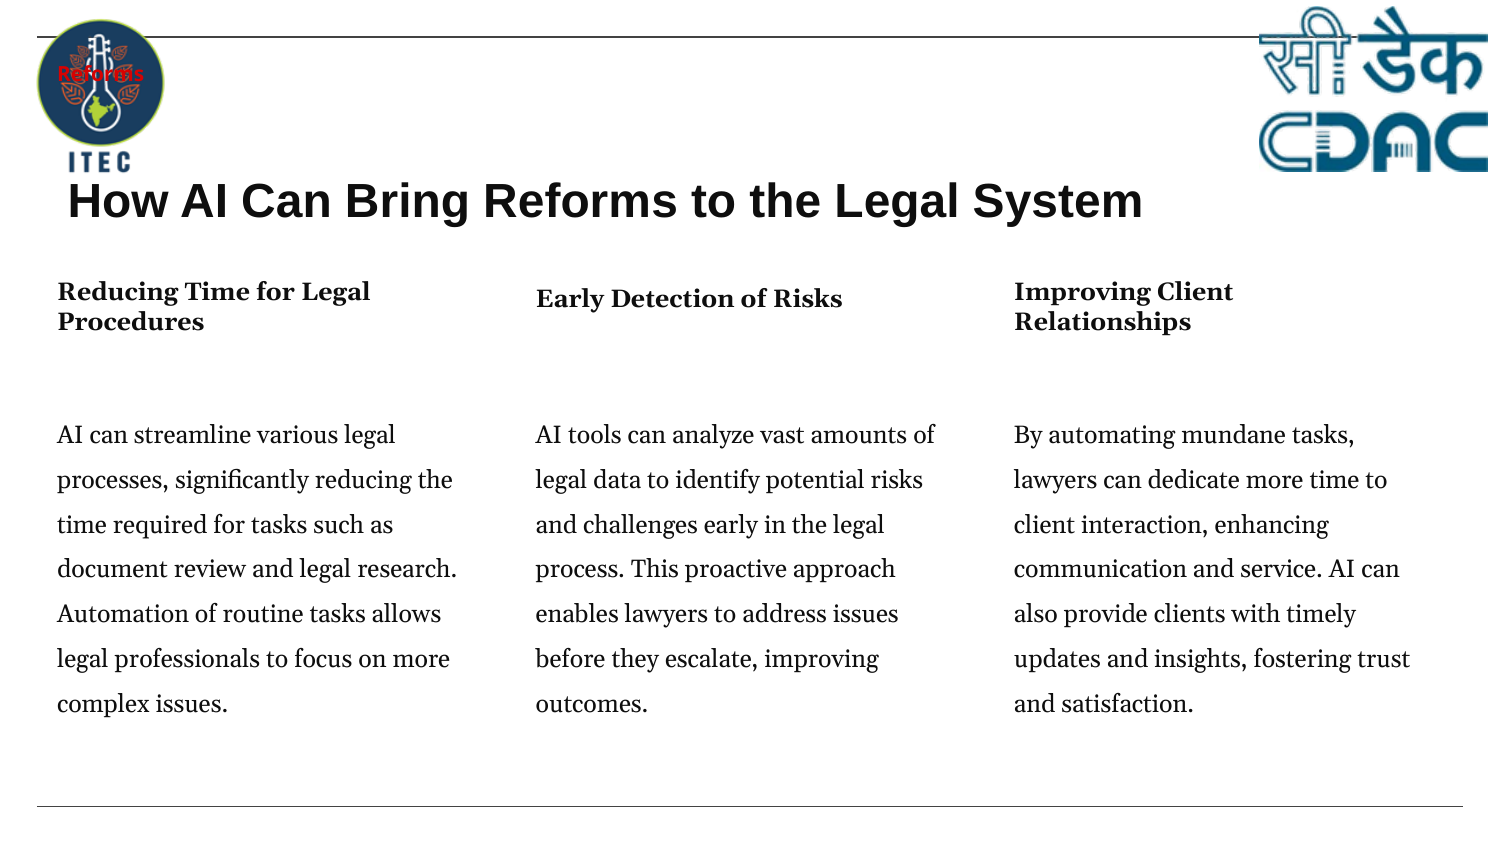

Reforms
# How AI Can Bring Reforms to the Legal System
Reducing Time for Legal Procedures
Improving Client Relationships
Early Detection of Risks
AI can streamline various legal processes, significantly reducing the time required for tasks such as document review and legal research. Automation of routine tasks allows legal professionals to focus on more complex issues.
AI tools can analyze vast amounts of legal data to identify potential risks and challenges early in the legal process. This proactive approach enables lawyers to address issues before they escalate, improving outcomes.
By automating mundane tasks, lawyers can dedicate more time to client interaction, enhancing communication and service. AI can also provide clients with timely updates and insights, fostering trust and satisfaction.